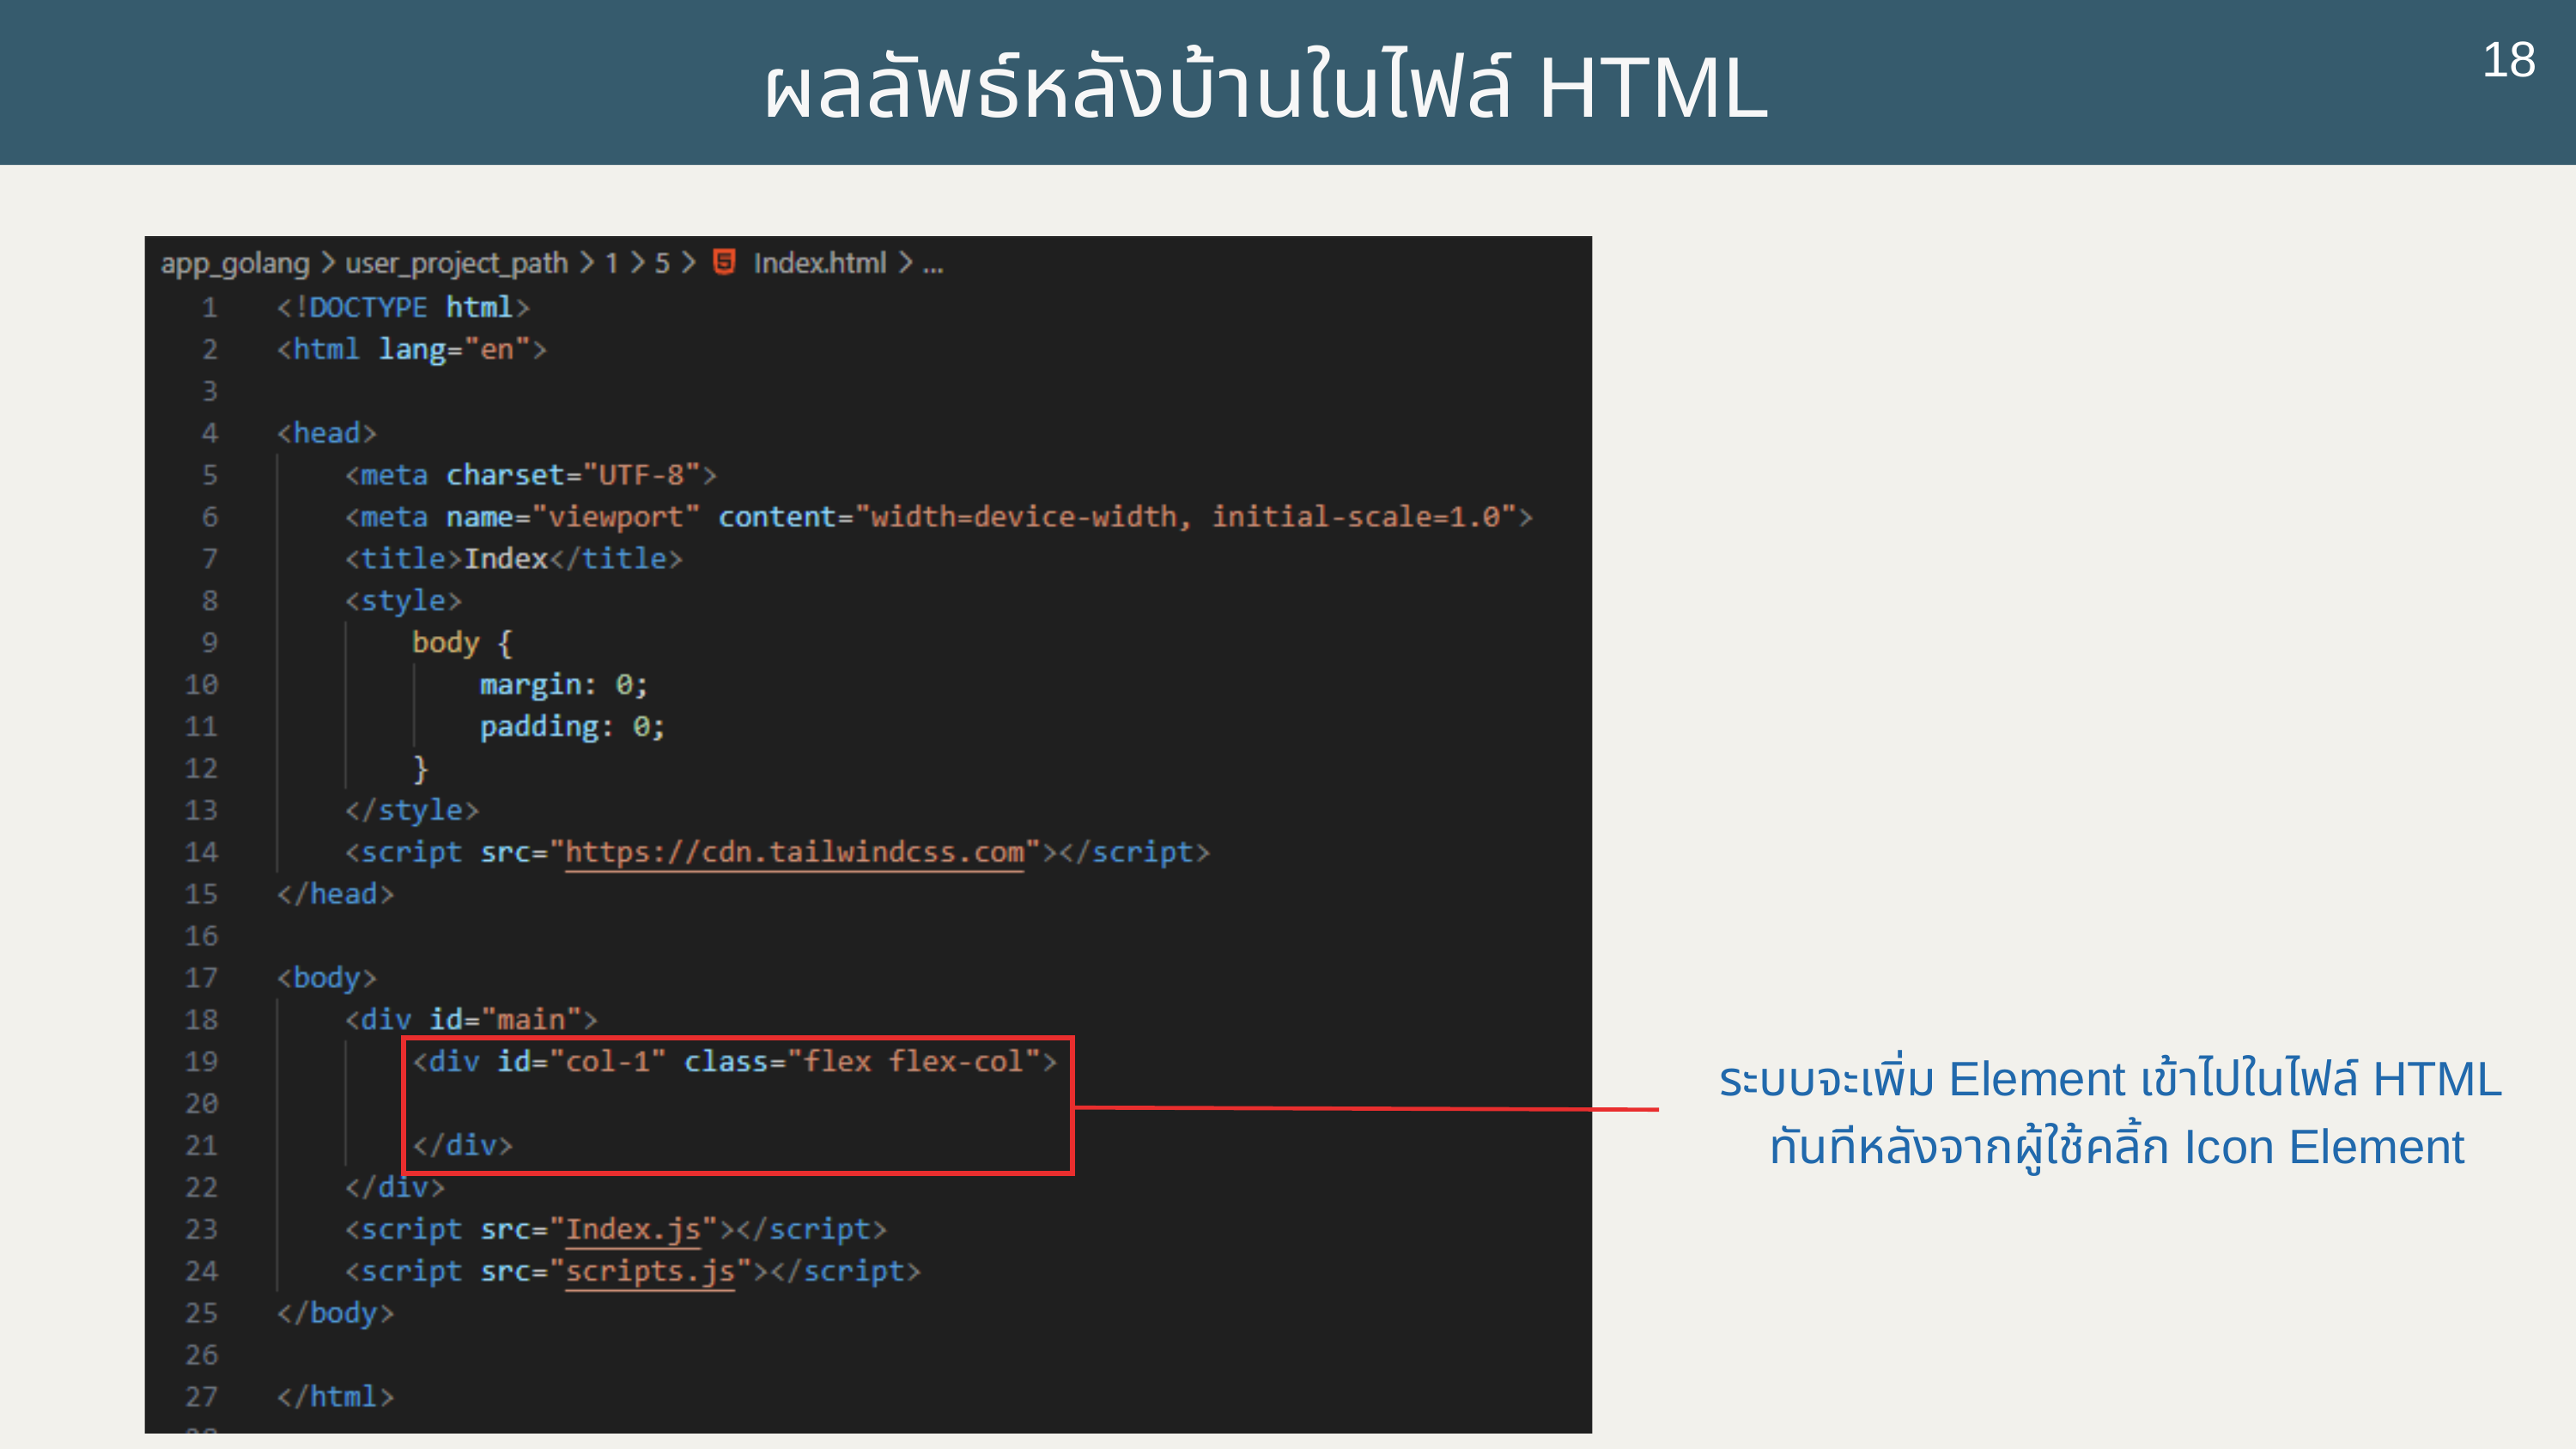

13
18
ผลลัพธ์หลังบ้านในไฟล์ HTML

ระบบจะเพิ่ม Element เข้าไปในไฟล์ HTML
ทันทีหลังจากผู้ใช้คลิ้ก Icon Element